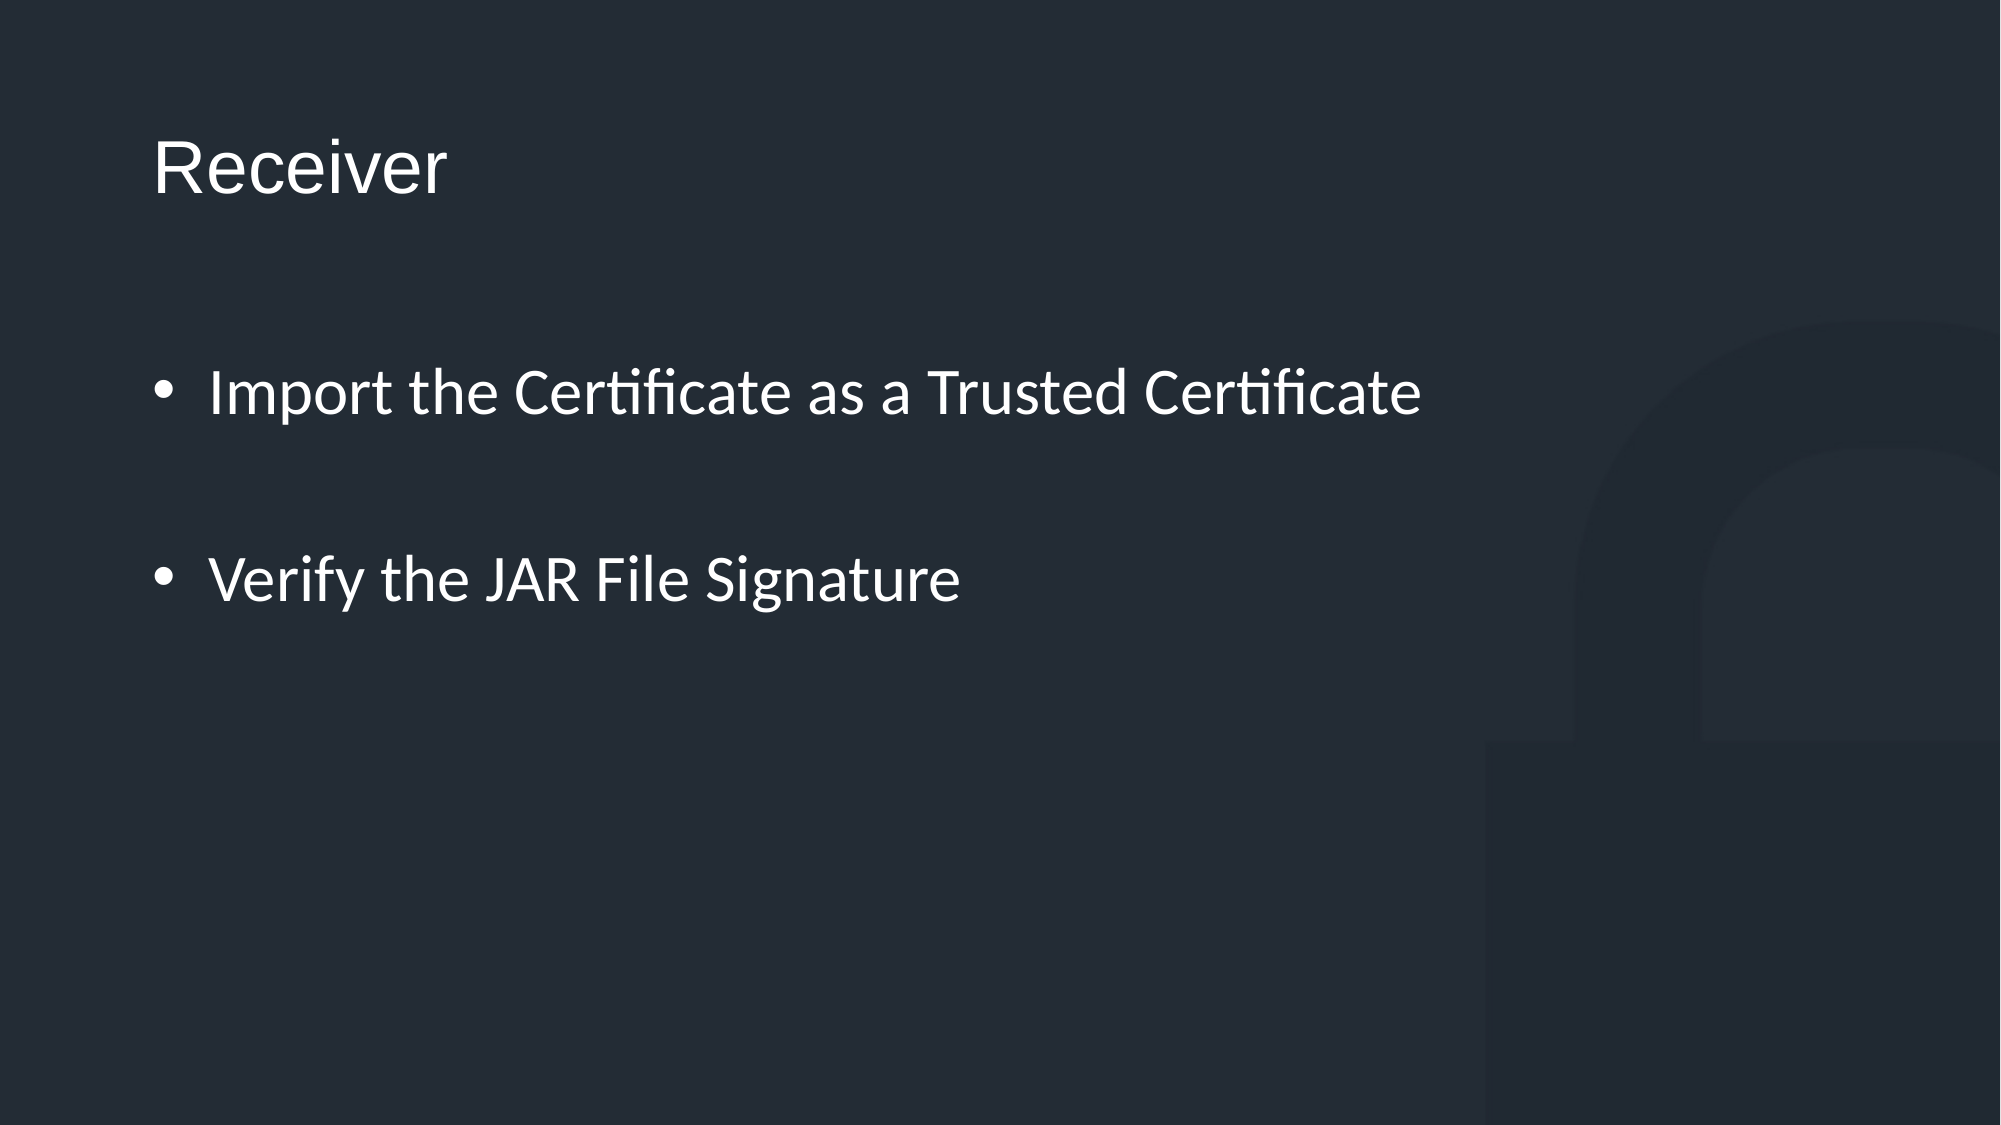

Receiver
Import the Certificate as a Trusted Certificate

Verify the JAR File Signature